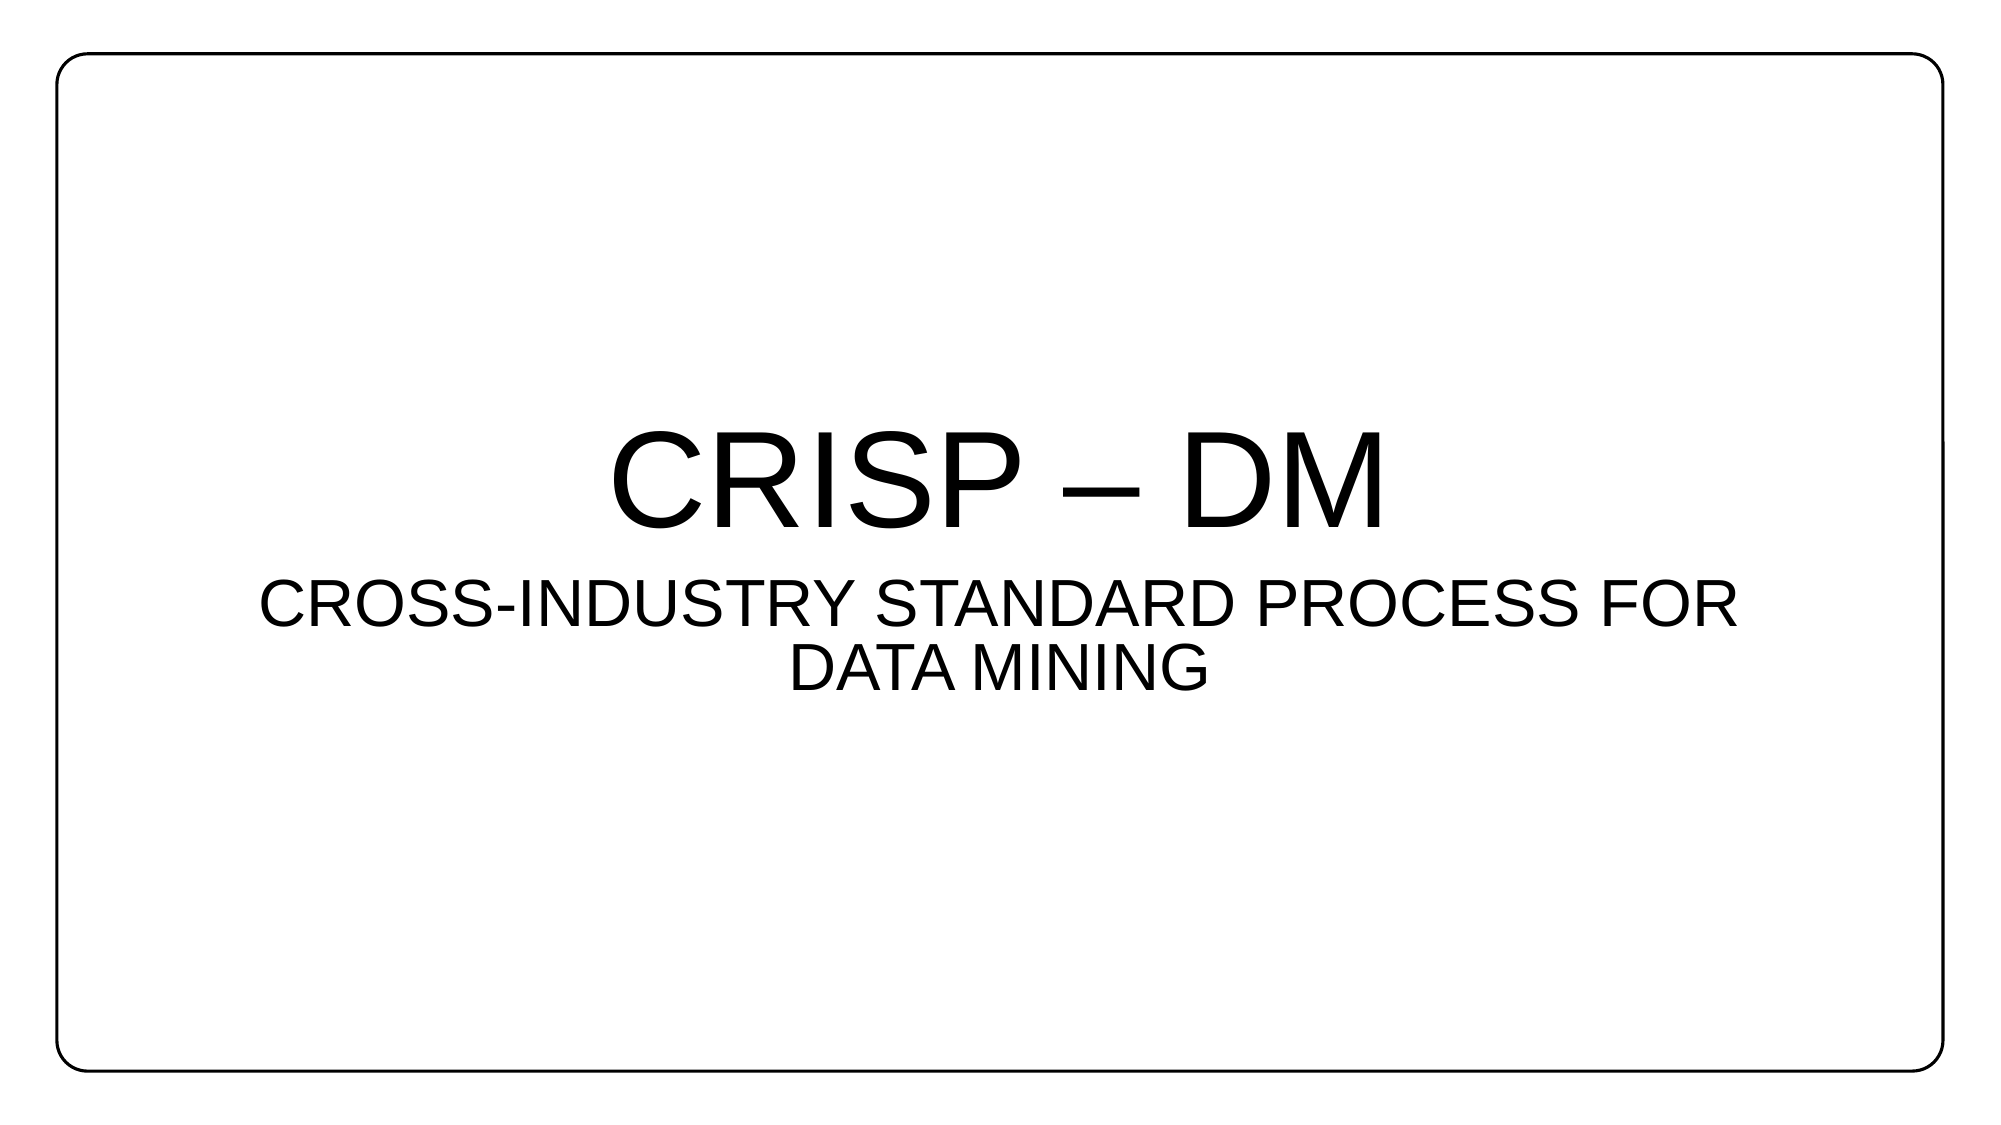

# Quote
CRISP – DM
Cross-Industry Standard Process for Data Mining